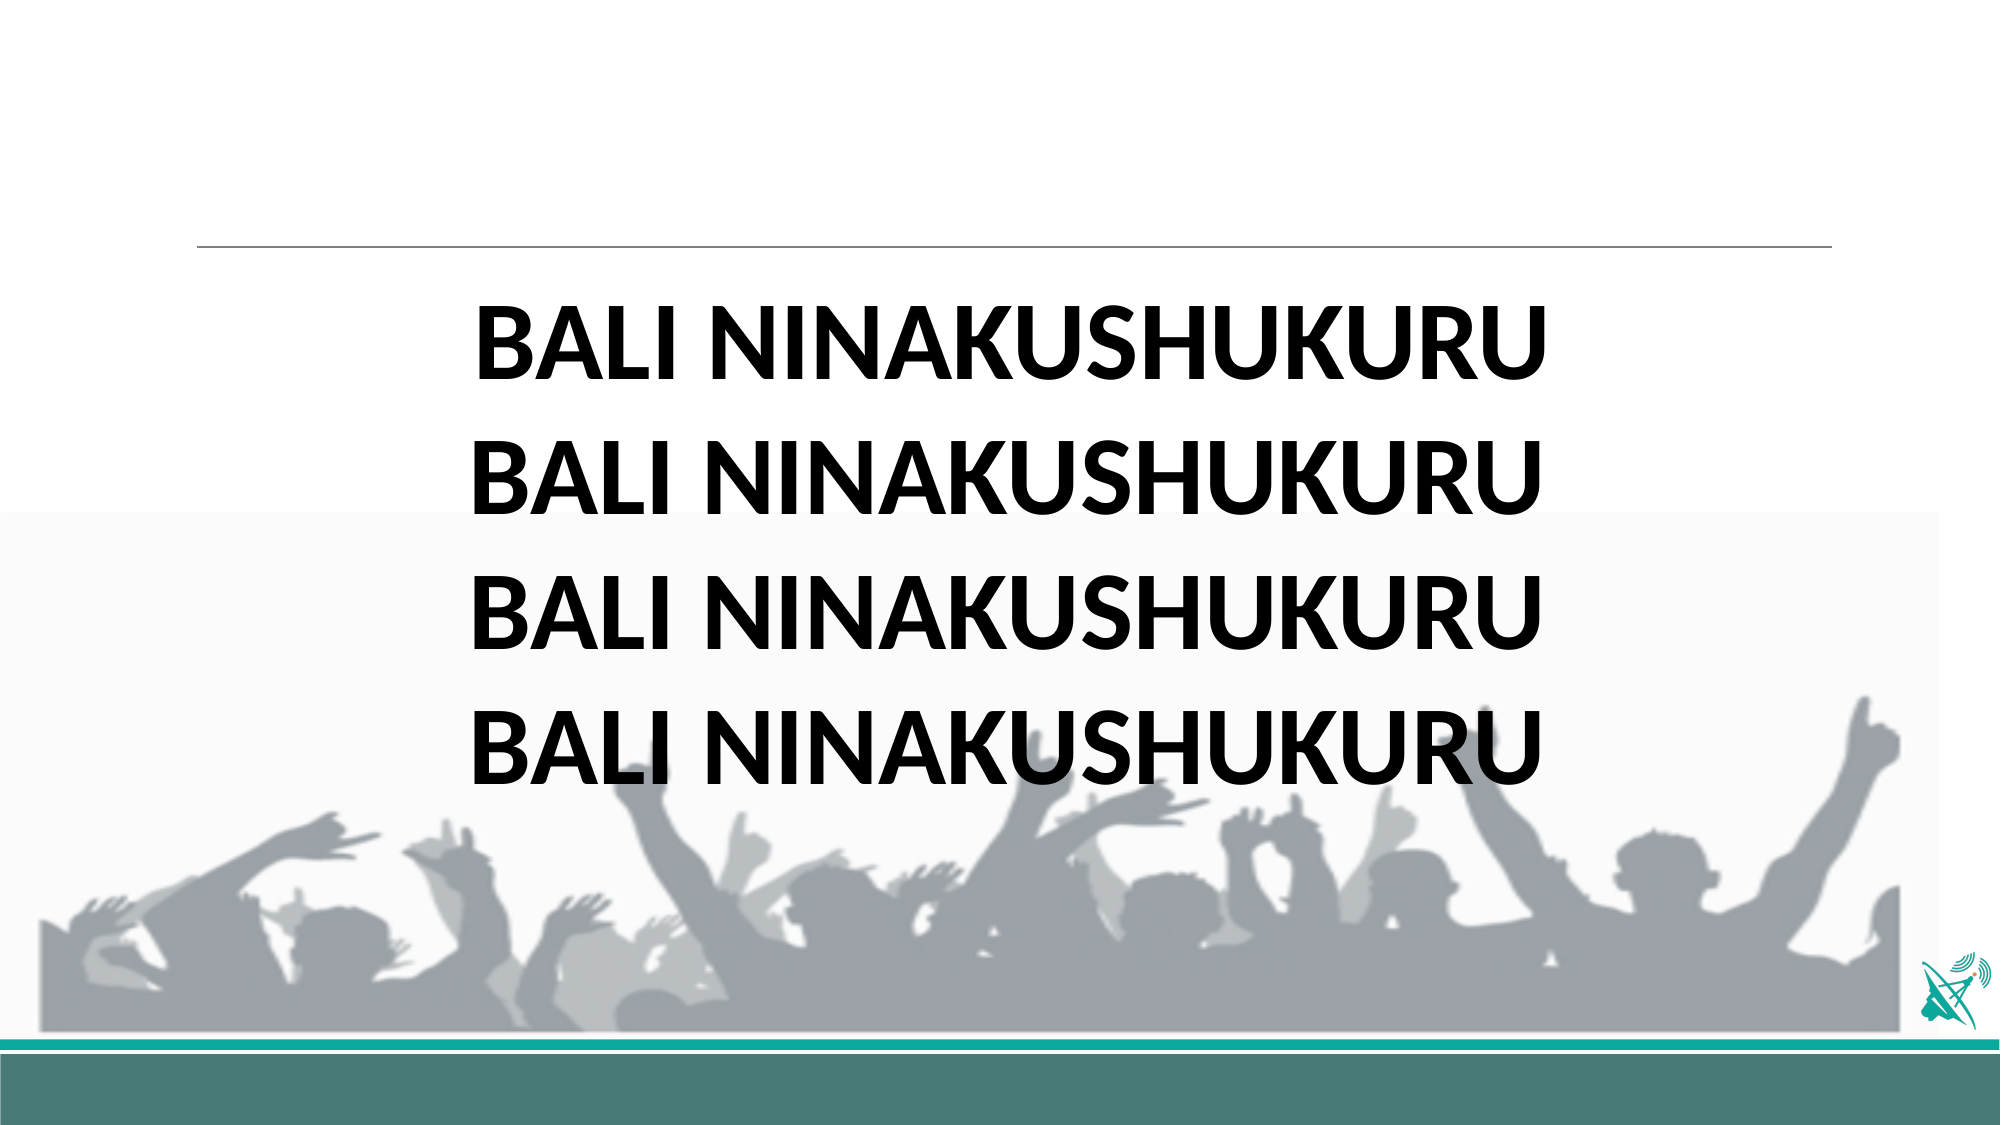

BALI NINAKUSHUKURU
BALI NINAKUSHUKURU
BALI NINAKUSHUKURU
BALI NINAKUSHUKURU